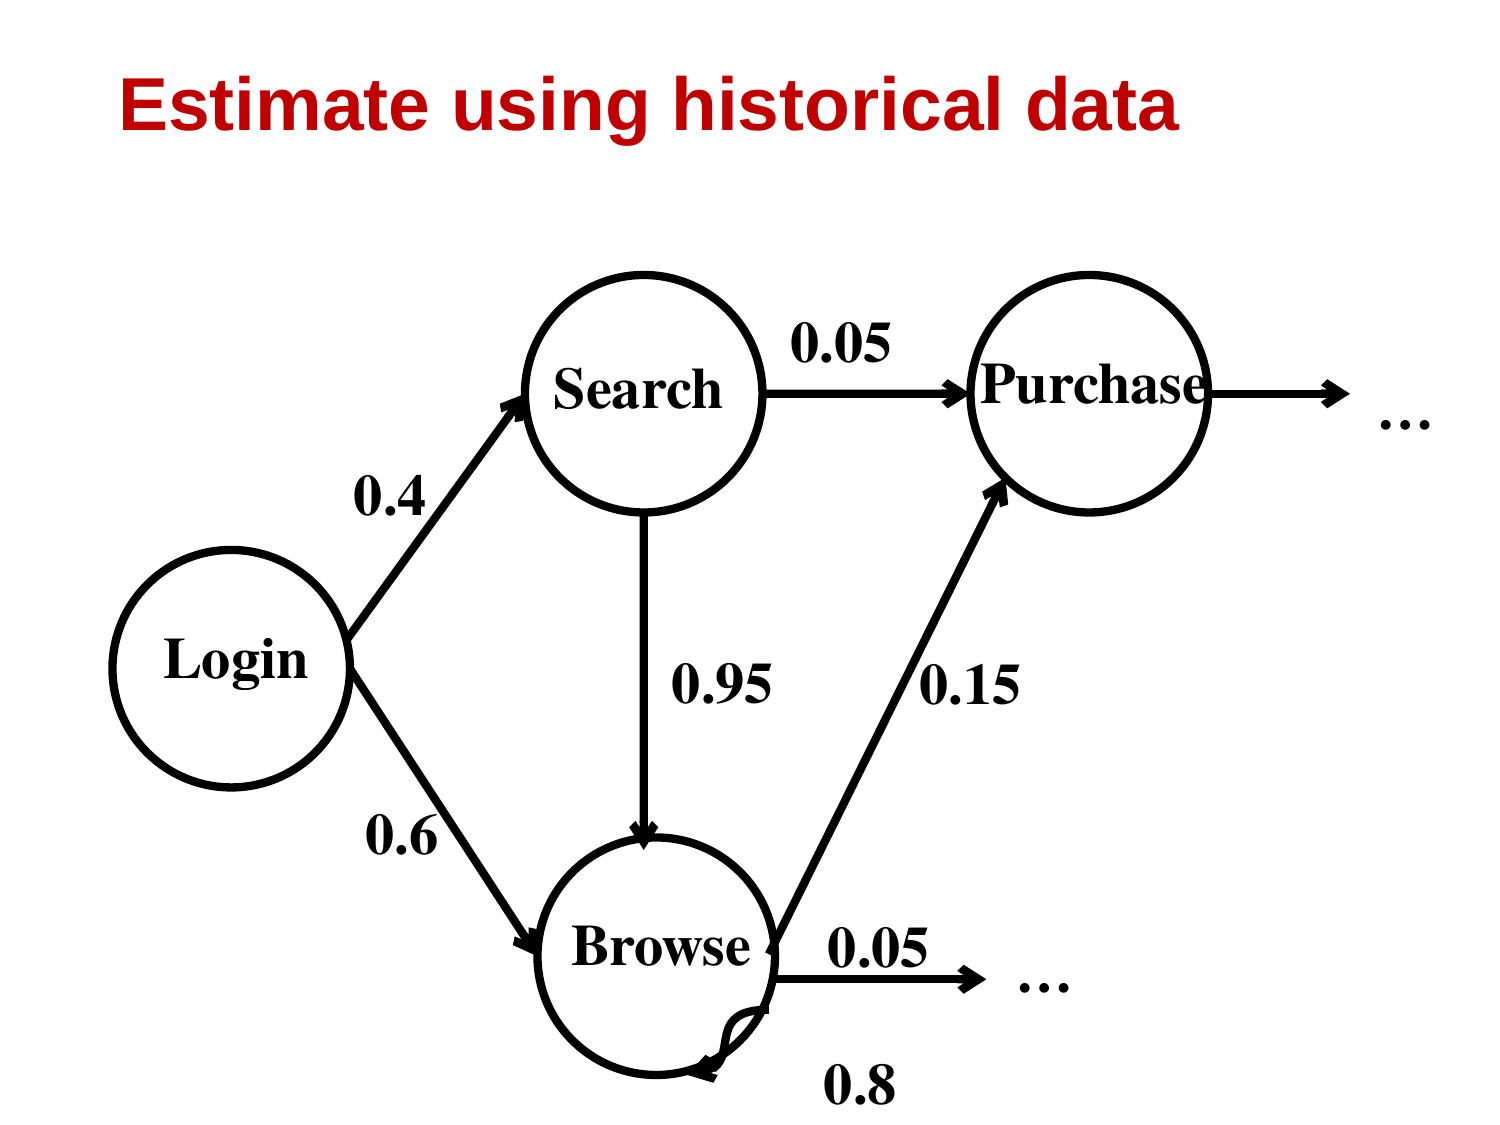

# Estimate using historical data

0.05
Purchase
Search
…
0.4

Login
0.95
0.15
0.6

Browse
0.05
…
0.8